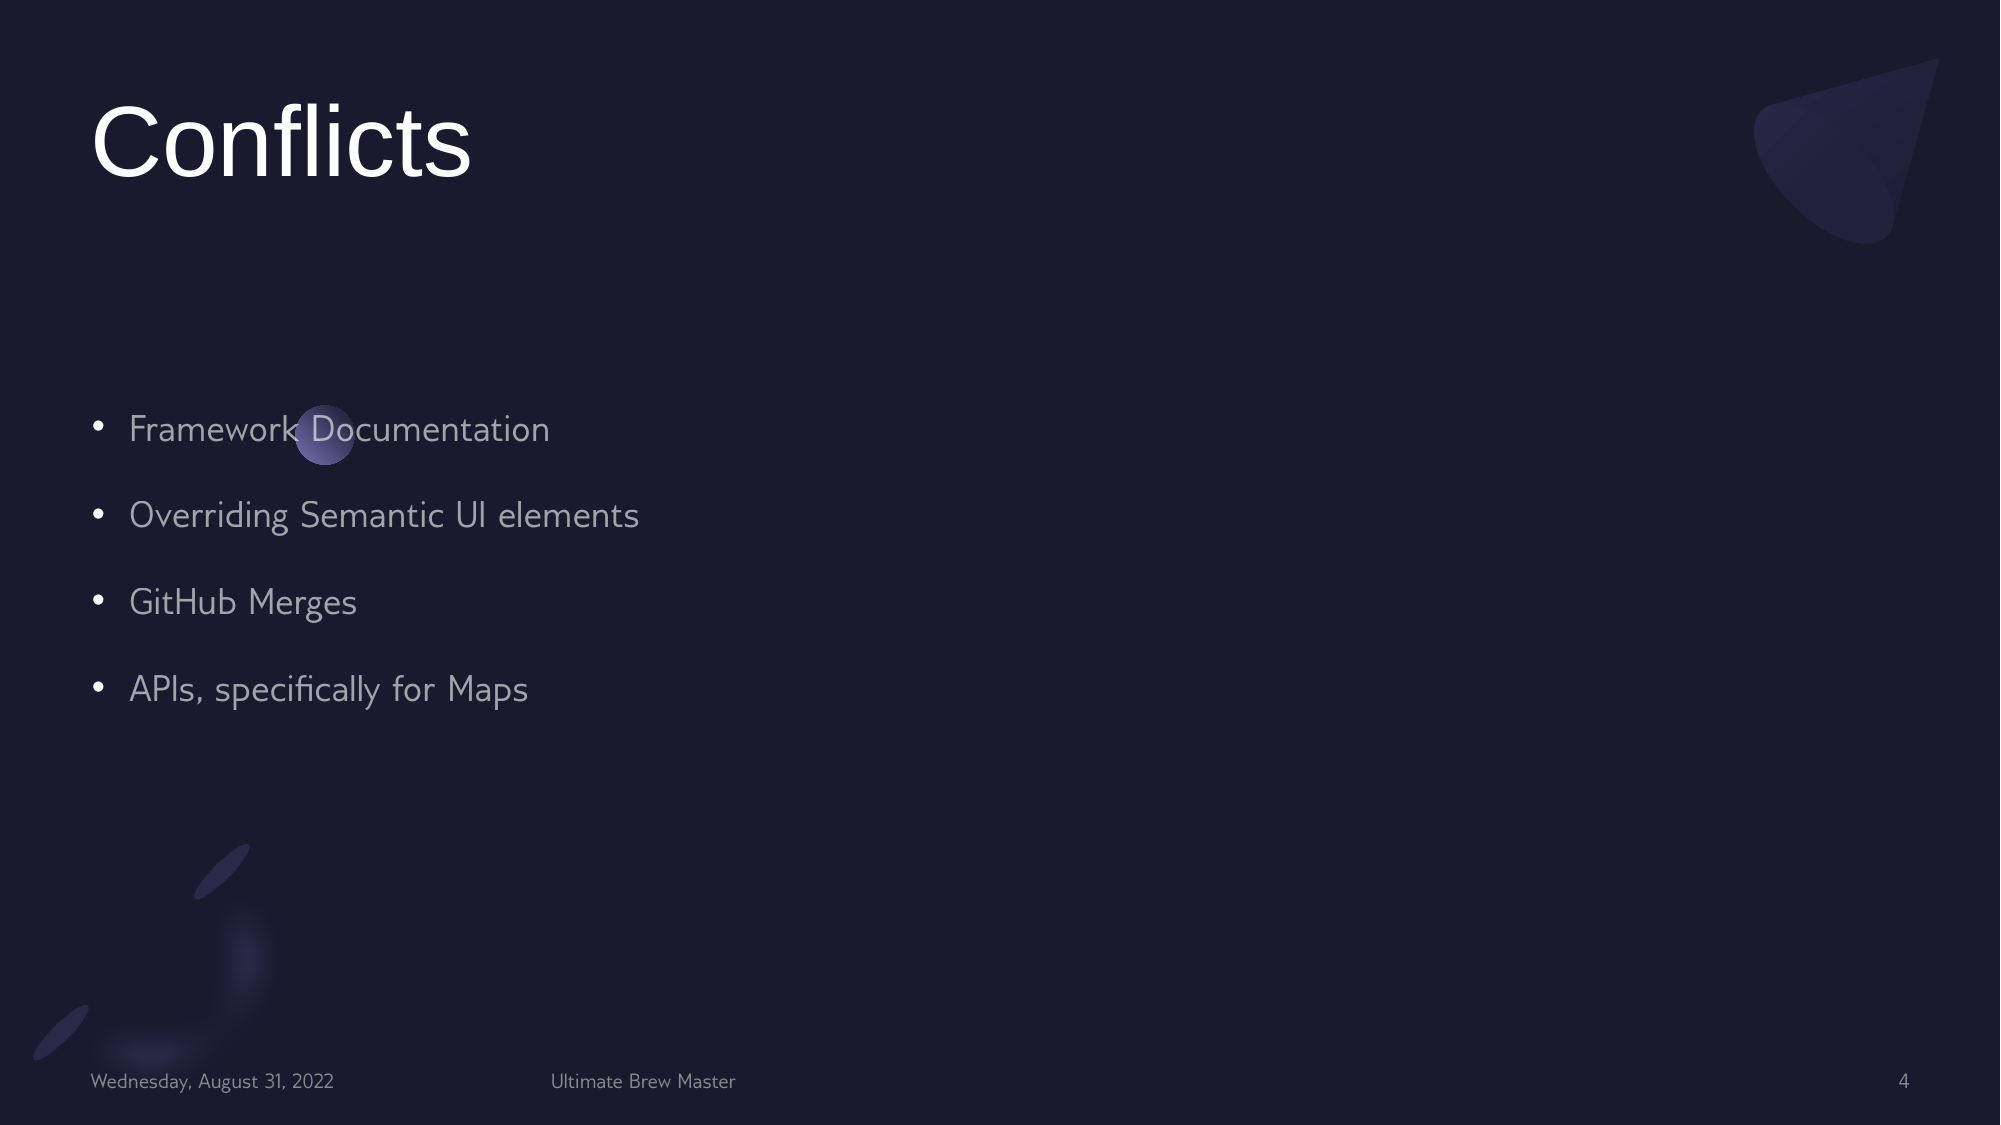

# Conflicts
Framework Documentation
Overriding Semantic UI elements
GitHub Merges
APIs, specifically for Maps

Wednesday, August 31, 2022
Ultimate Brew Master
4